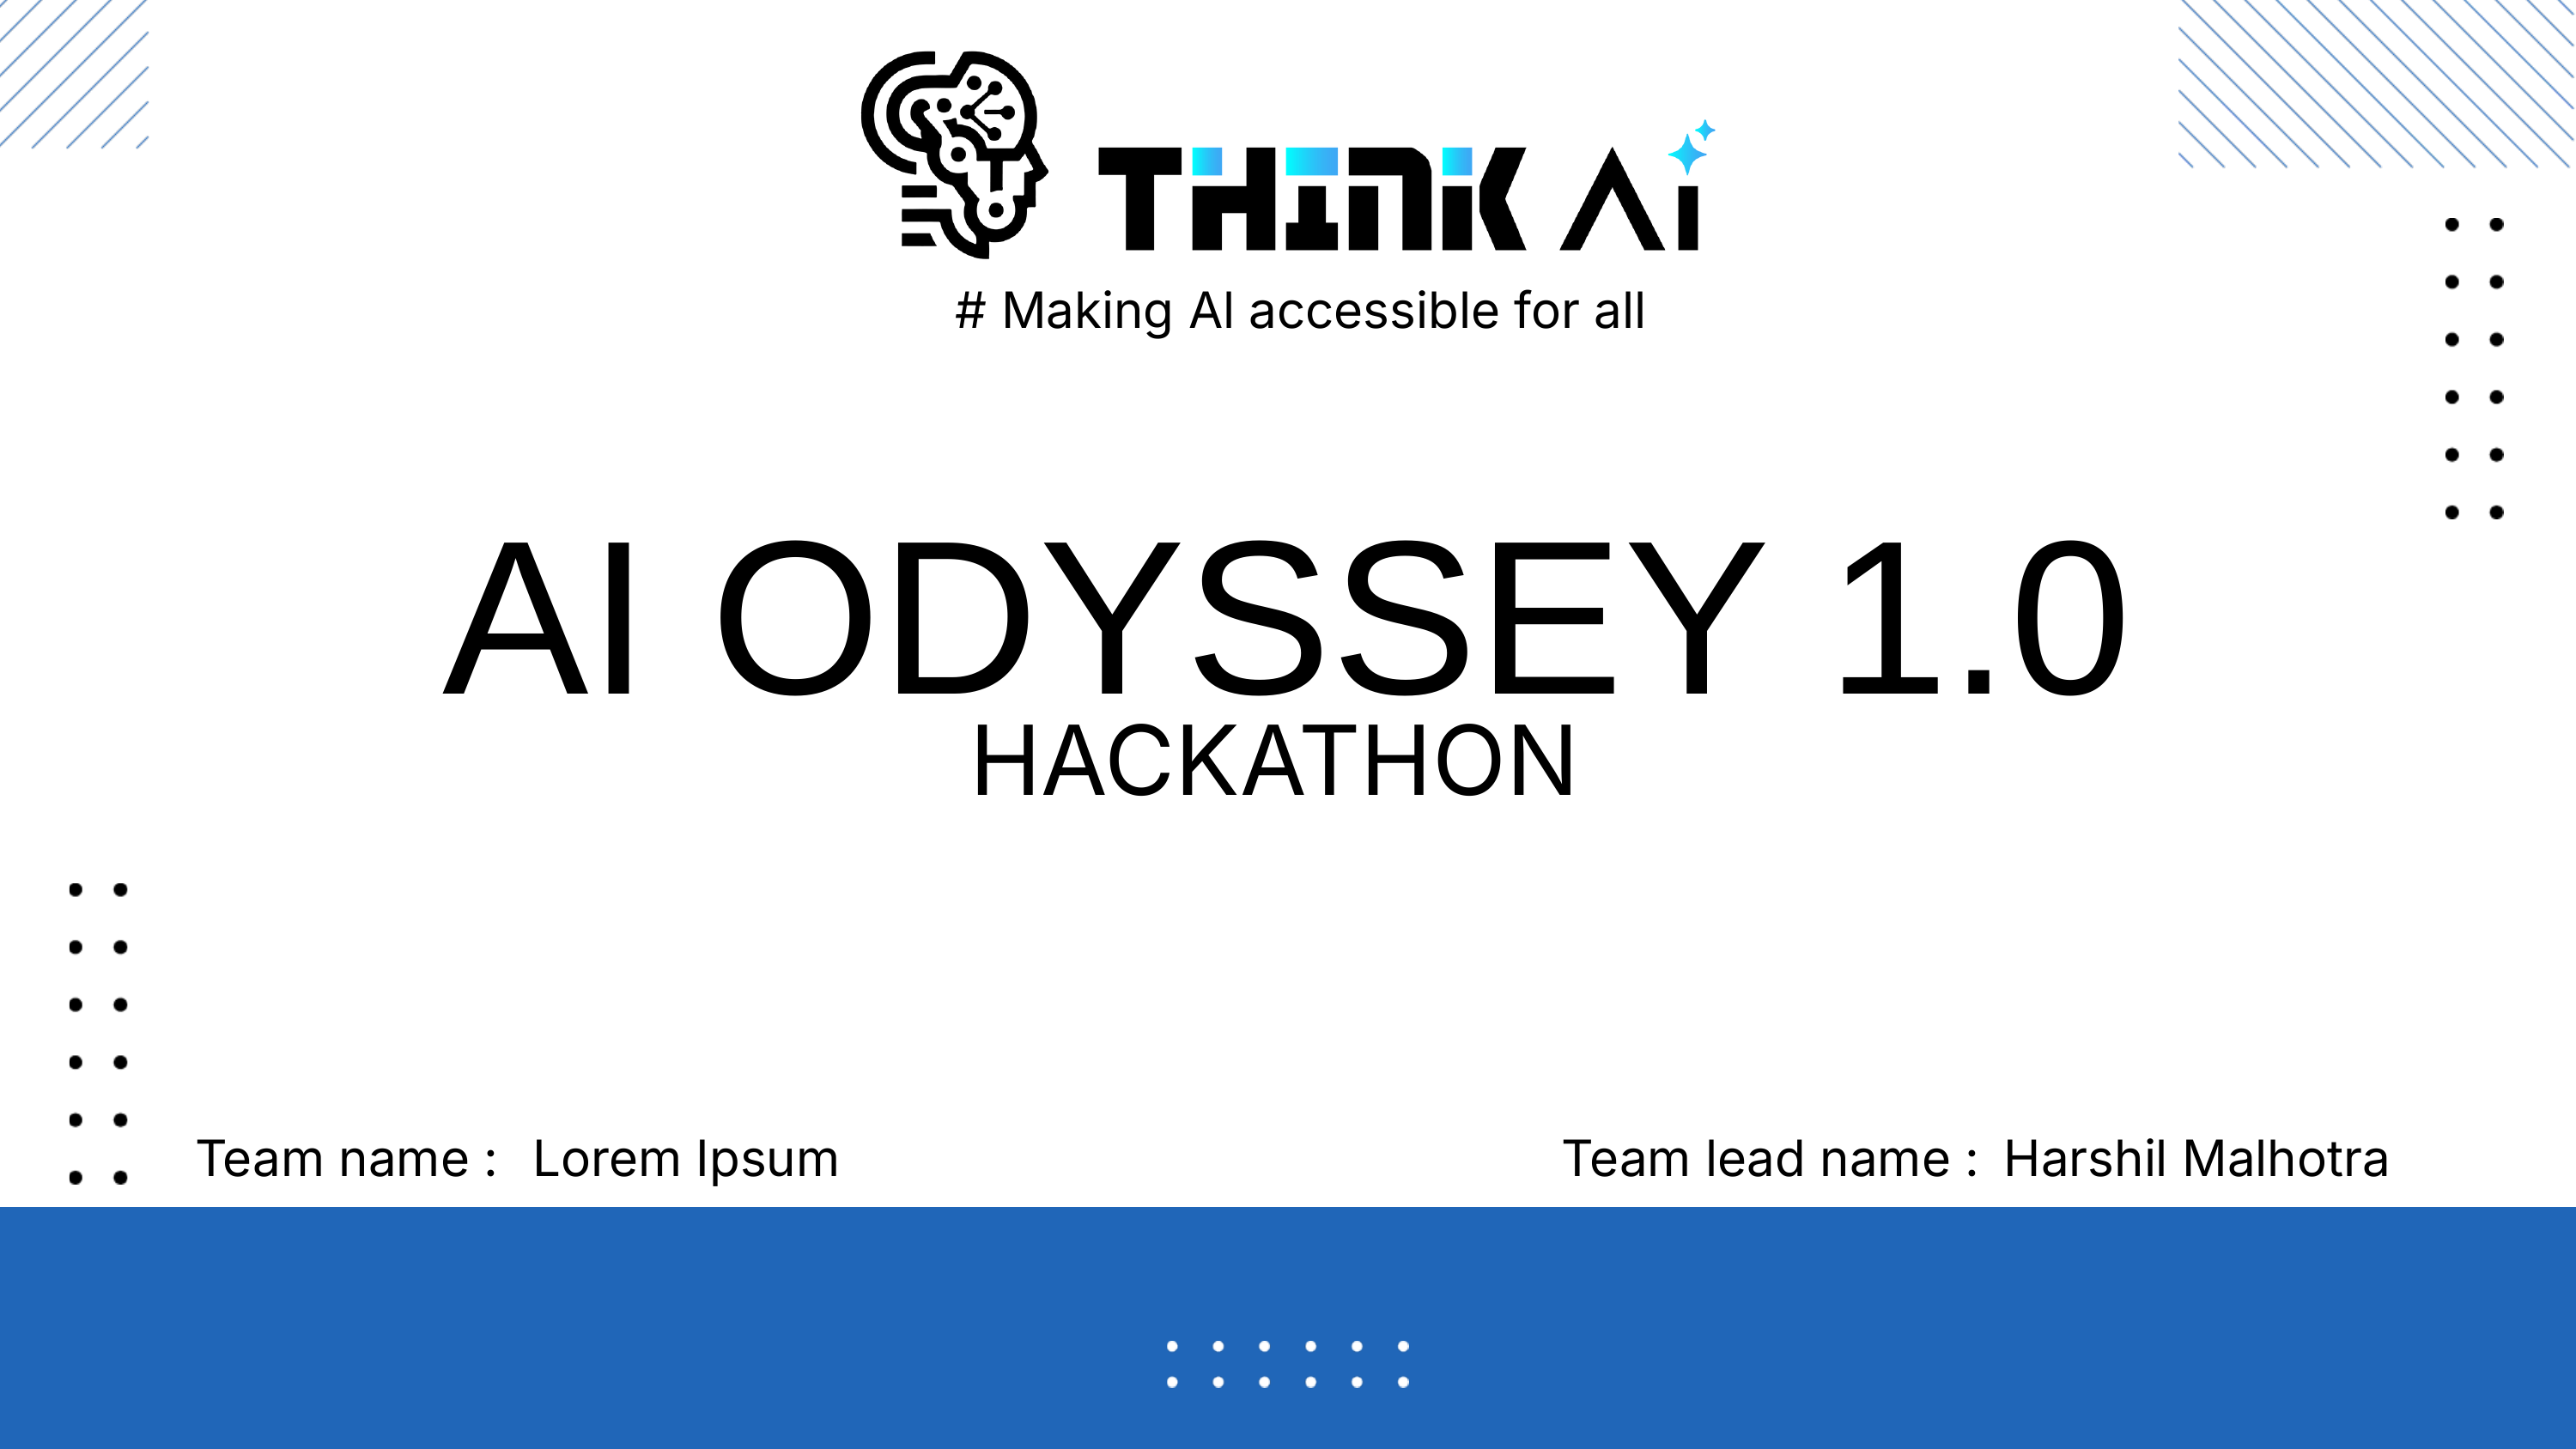

# Making Al accessible for all
AI ODYSSEY 1.0
HACKATHON

Team name :
Lorem Ipsum
Team lead name :
Harshil Malhotra